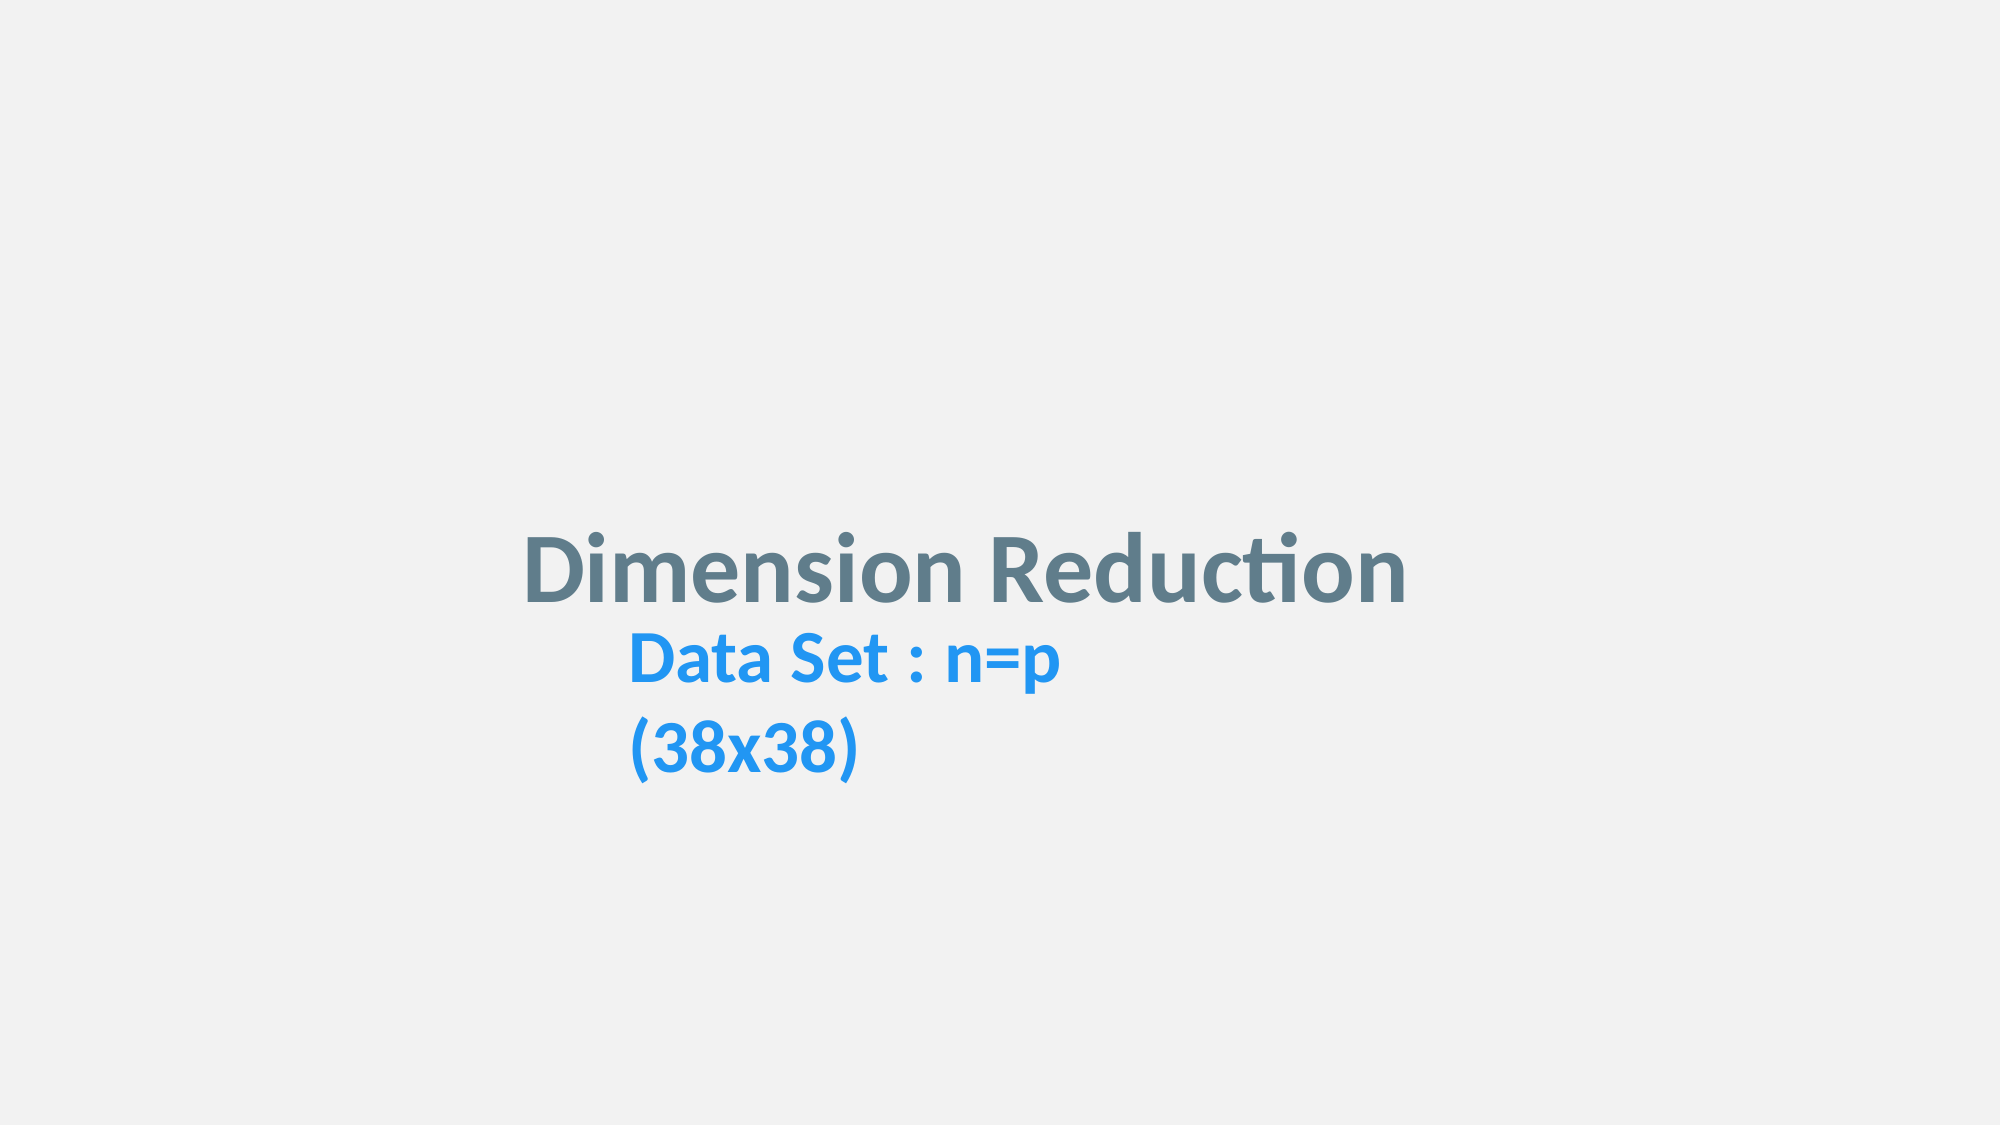

Dimension Reduction
Data Set : n=p (38x38)